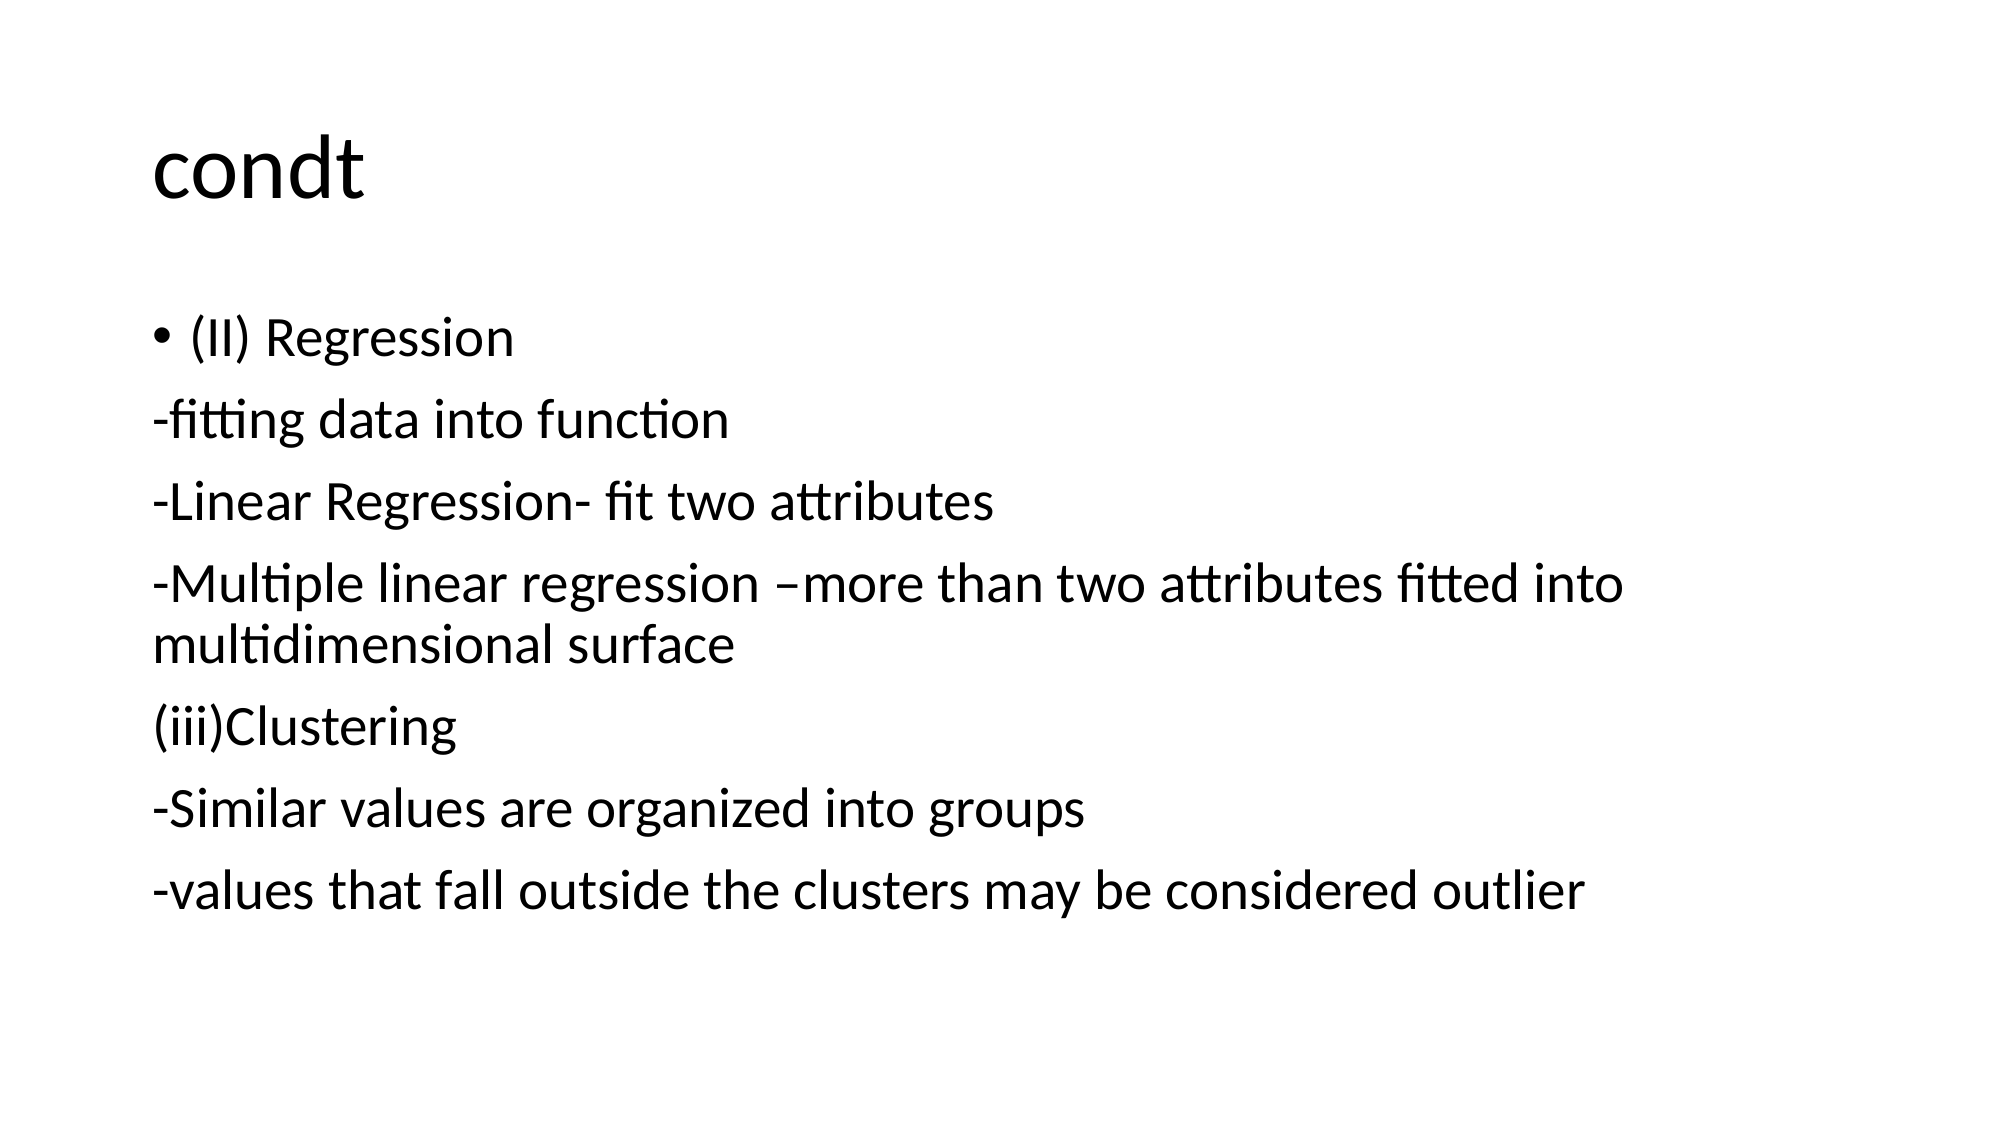

# condt
(II) Regression
-fitting data into function
-Linear Regression- fit two attributes
-Multiple linear regression –more than two attributes fitted into multidimensional surface
(iii)Clustering
-Similar values are organized into groups
-values that fall outside the clusters may be considered outlier